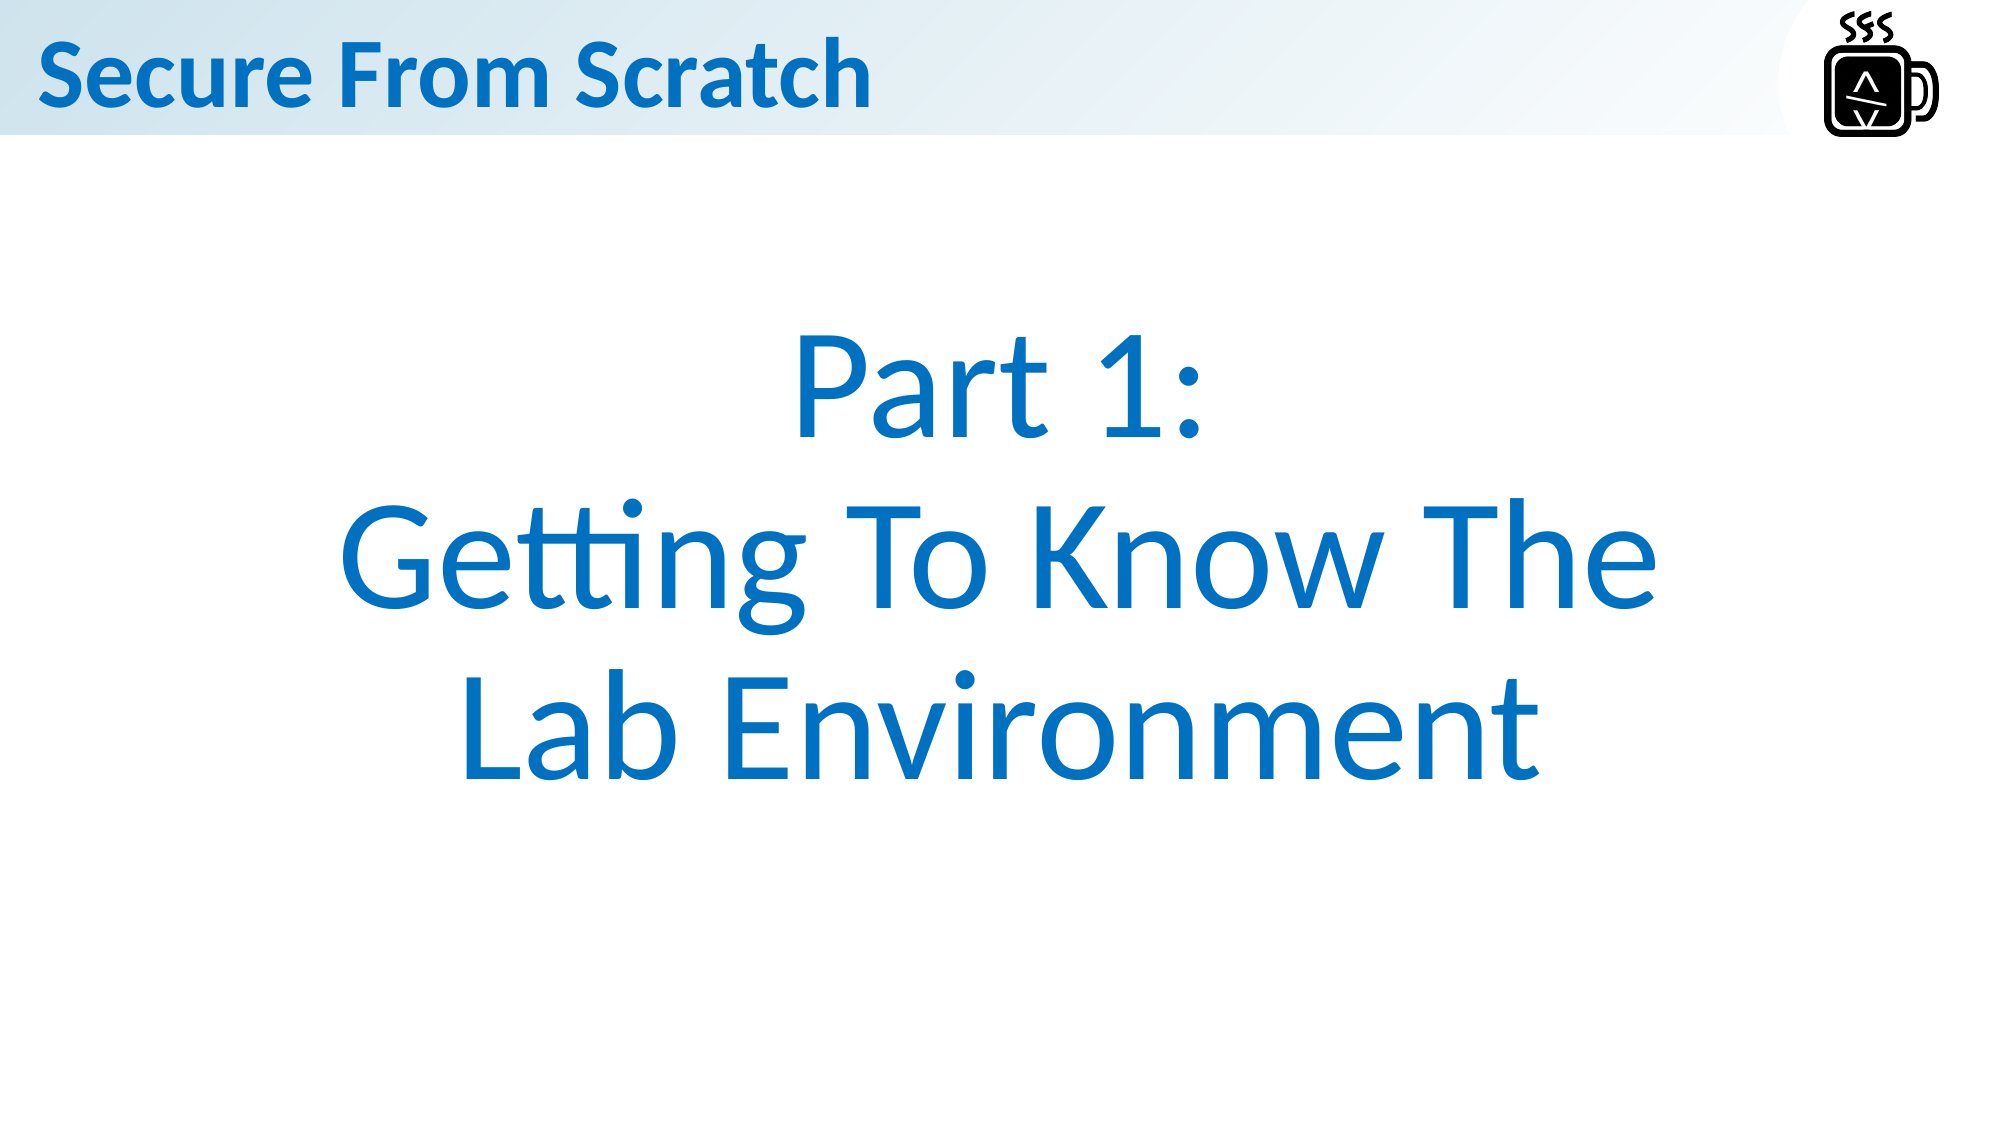

# Part 1: Getting To Know The Lab Environment